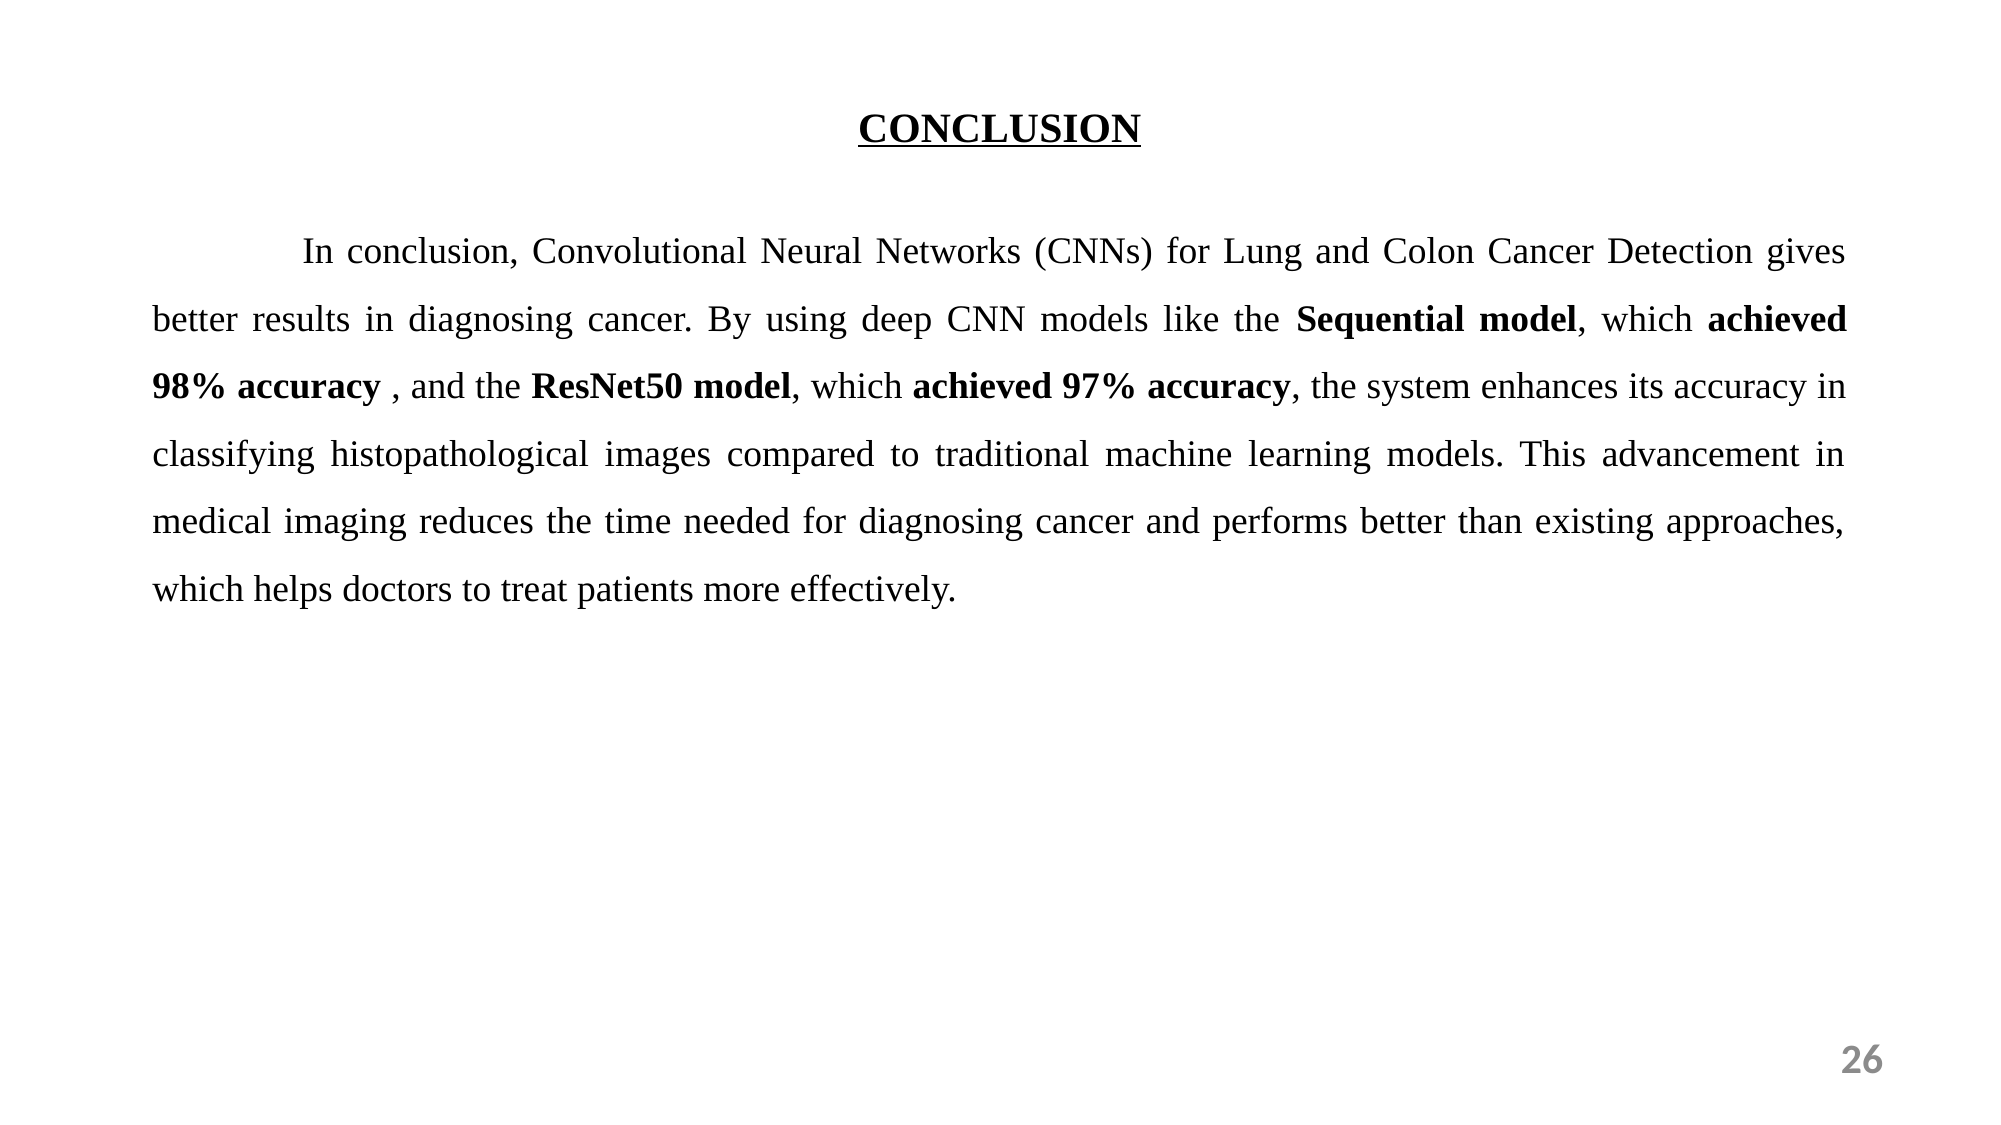

# CONCLUSION
	In conclusion, Convolutional Neural Networks (CNNs) for Lung and Colon Cancer Detection gives better results in diagnosing cancer. By using deep CNN models like the Sequential model, which achieved 98% accuracy , and the ResNet50 model, which achieved 97% accuracy, the system enhances its accuracy in classifying histopathological images compared to traditional machine learning models. This advancement in medical imaging reduces the time needed for diagnosing cancer and performs better than existing approaches, which helps doctors to treat patients more effectively.
26